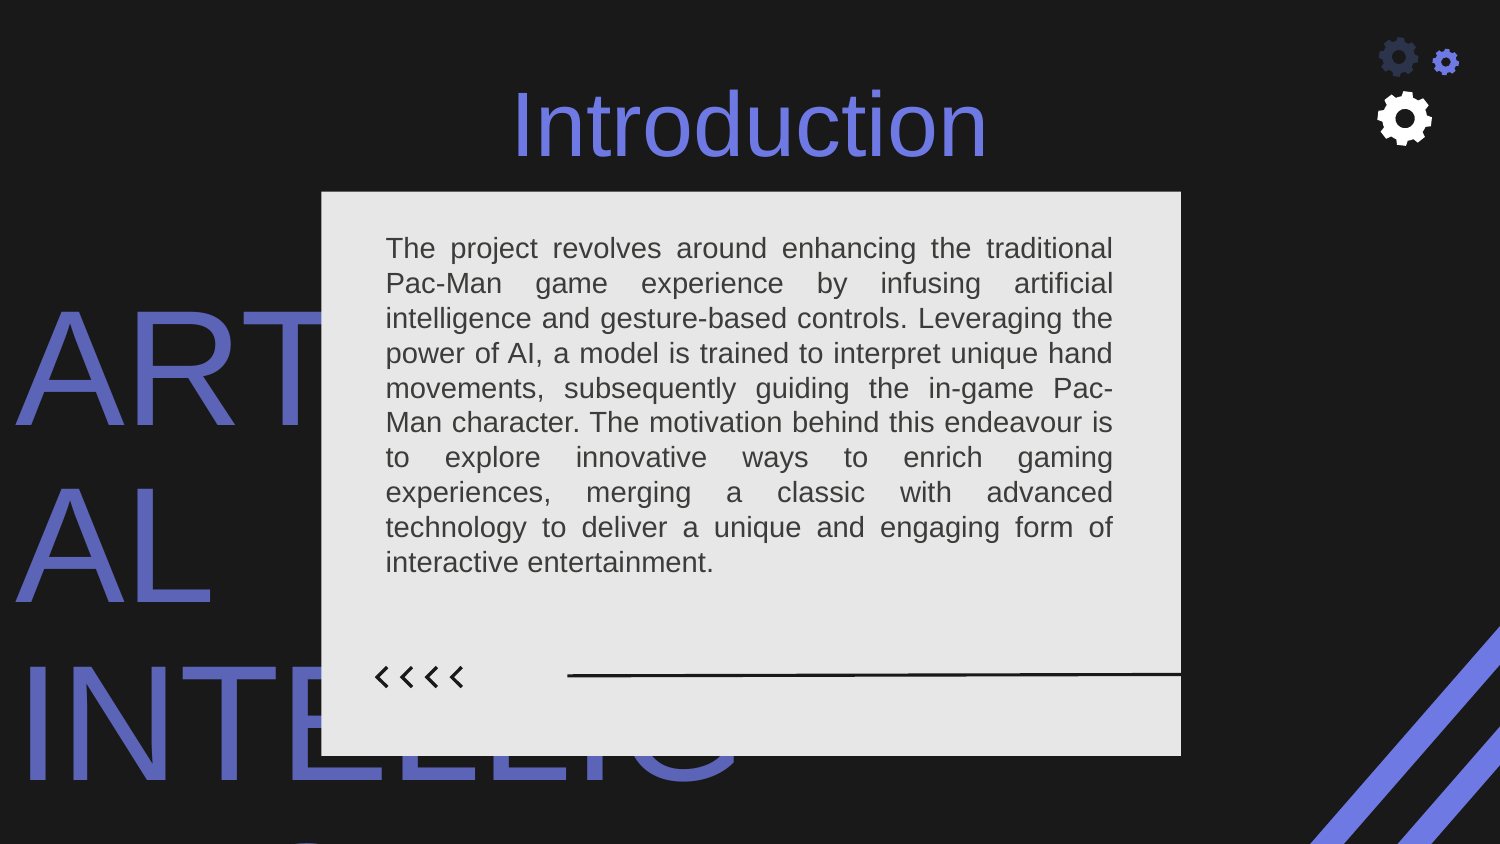

# Introduction

The project revolves around enhancing the traditional Pac-Man game experience by infusing artificial intelligence and gesture-based controls. Leveraging the power of AI, a model is trained to interpret unique hand movements, subsequently guiding the in-game Pac-Man character. The motivation behind this endeavour is to explore innovative ways to enrich gaming experiences, merging a classic with advanced technology to deliver a unique and engaging form of interactive entertainment.